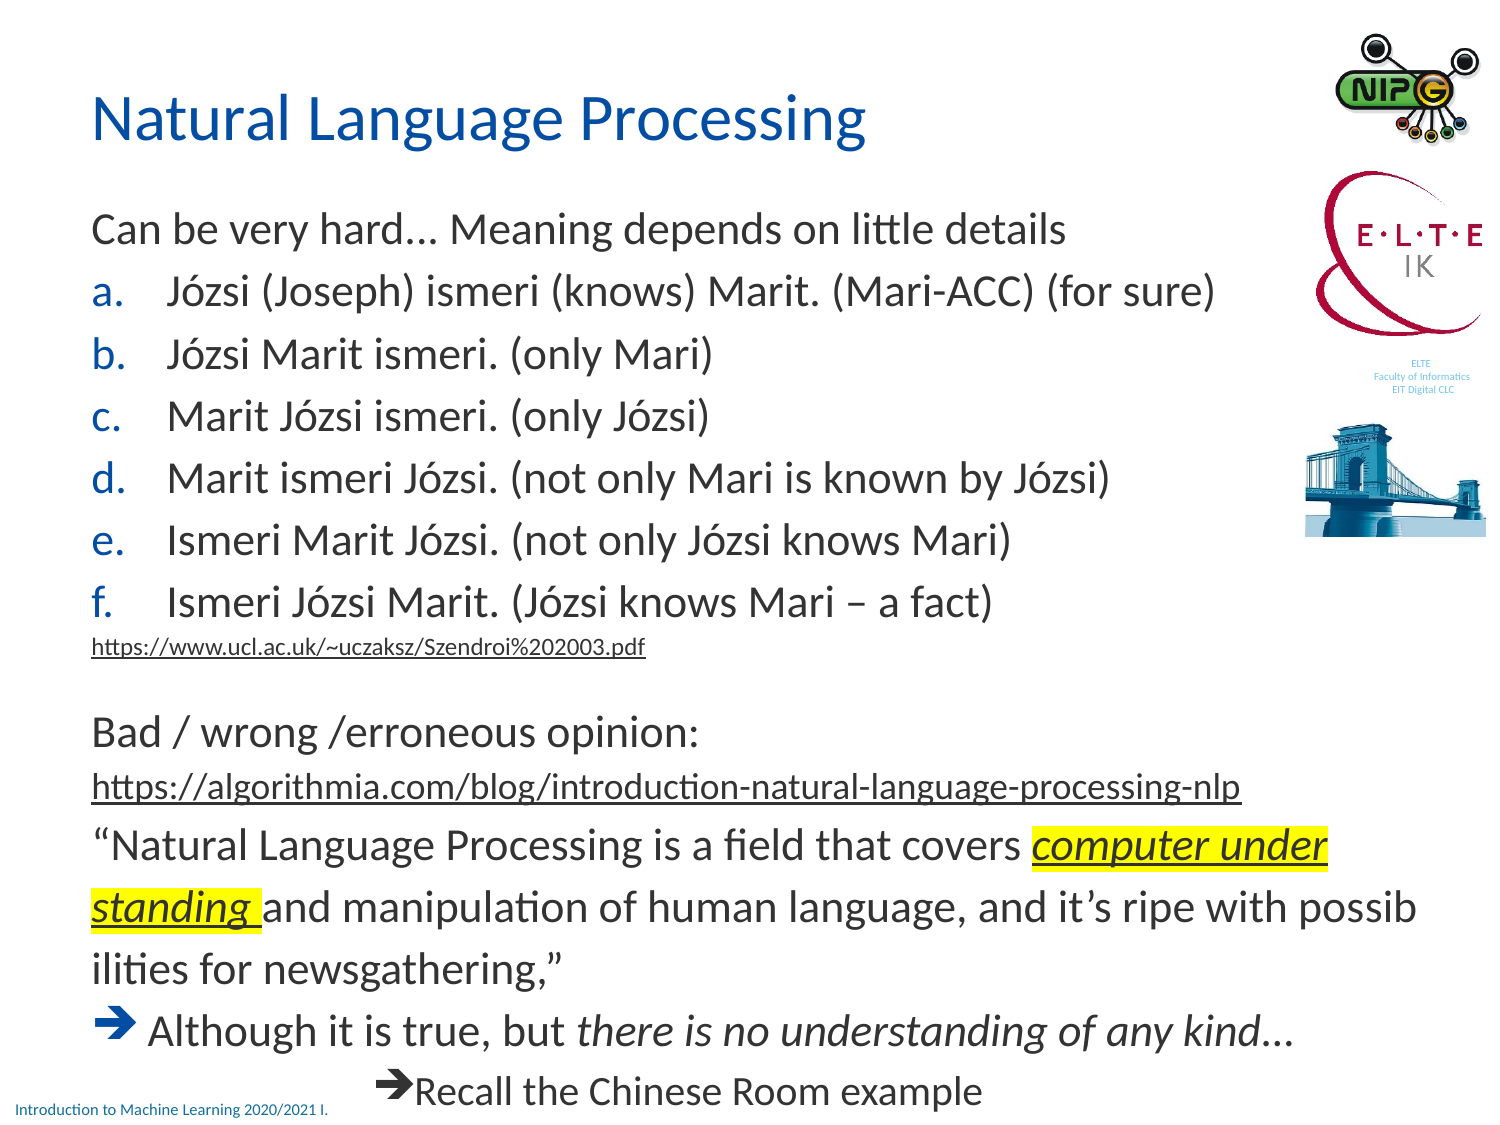

Natural Language Processing
Can be very hard... Meaning depends on little details
Józsi (Joseph) ismeri (knows) Marit. (Mari-ACC) (for sure)
Józsi Marit ismeri. (only Mari)
Marit Józsi ismeri. (only Józsi)
Marit ismeri Józsi. (not only Mari is known by Józsi)
Ismeri Marit Józsi. (not only Józsi knows Mari)
Ismeri Józsi Marit. (Józsi knows Mari – a fact)
https://www.ucl.ac.uk/~uczaksz/Szendroi%202003.pdf

Bad / wrong /erroneous opinion:
https://algorithmia.com/blog/introduction-natural-language-processing-nlp
“Nat­ur­al Lan­guage Pro­cessing is a field that cov­ers com­puter un­der­stand­ing and ma­nip­u­la­tion of hu­man lan­guage, and it’s ripe with pos­sib­il­it­ies for news­gath­er­ing,”
Although it is true, but there is no understanding of any kind...
Recall the Chinese Room example